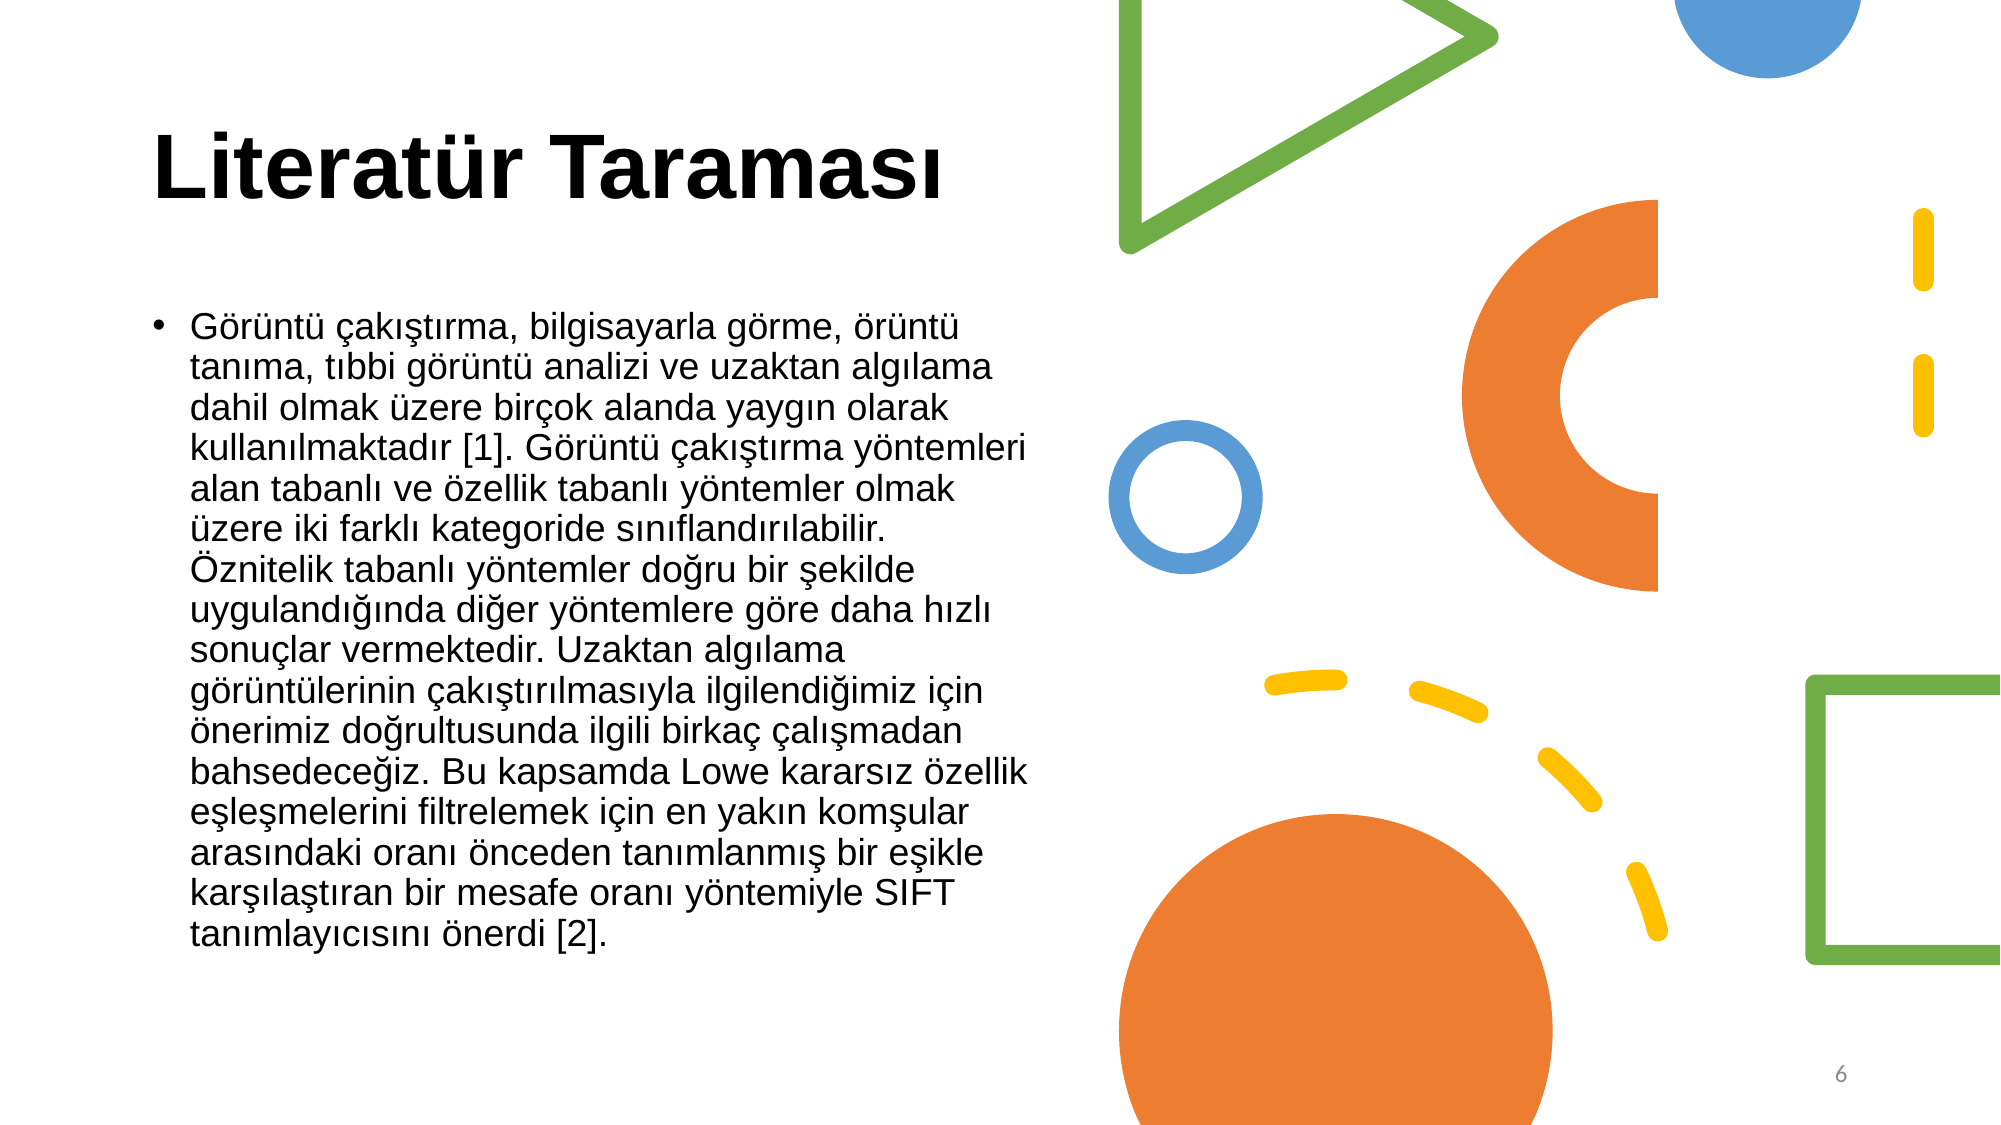

# Literatür Taraması

Görüntü çakıştırma, bilgisayarla görme, örüntü tanıma, tıbbi görüntü analizi ve uzaktan algılama dahil olmak üzere birçok alanda yaygın olarak kullanılmaktadır [1]. Görüntü çakıştırma yöntemleri alan tabanlı ve özellik tabanlı yöntemler olmak üzere iki farklı kategoride sınıflandırılabilir. Öznitelik tabanlı yöntemler doğru bir şekilde uygulandığında diğer yöntemlere göre daha hızlı sonuçlar vermektedir. Uzaktan algılama görüntülerinin çakıştırılmasıyla ilgilendiğimiz için önerimiz doğrultusunda ilgili birkaç çalışmadan bahsedeceğiz. Bu kapsamda Lowe kararsız özellik eşleşmelerini filtrelemek için en yakın komşular arasındaki oranı önceden tanımlanmış bir eşikle karşılaştıran bir mesafe oranı yöntemiyle SIFT tanımlayıcısını önerdi [2].

6